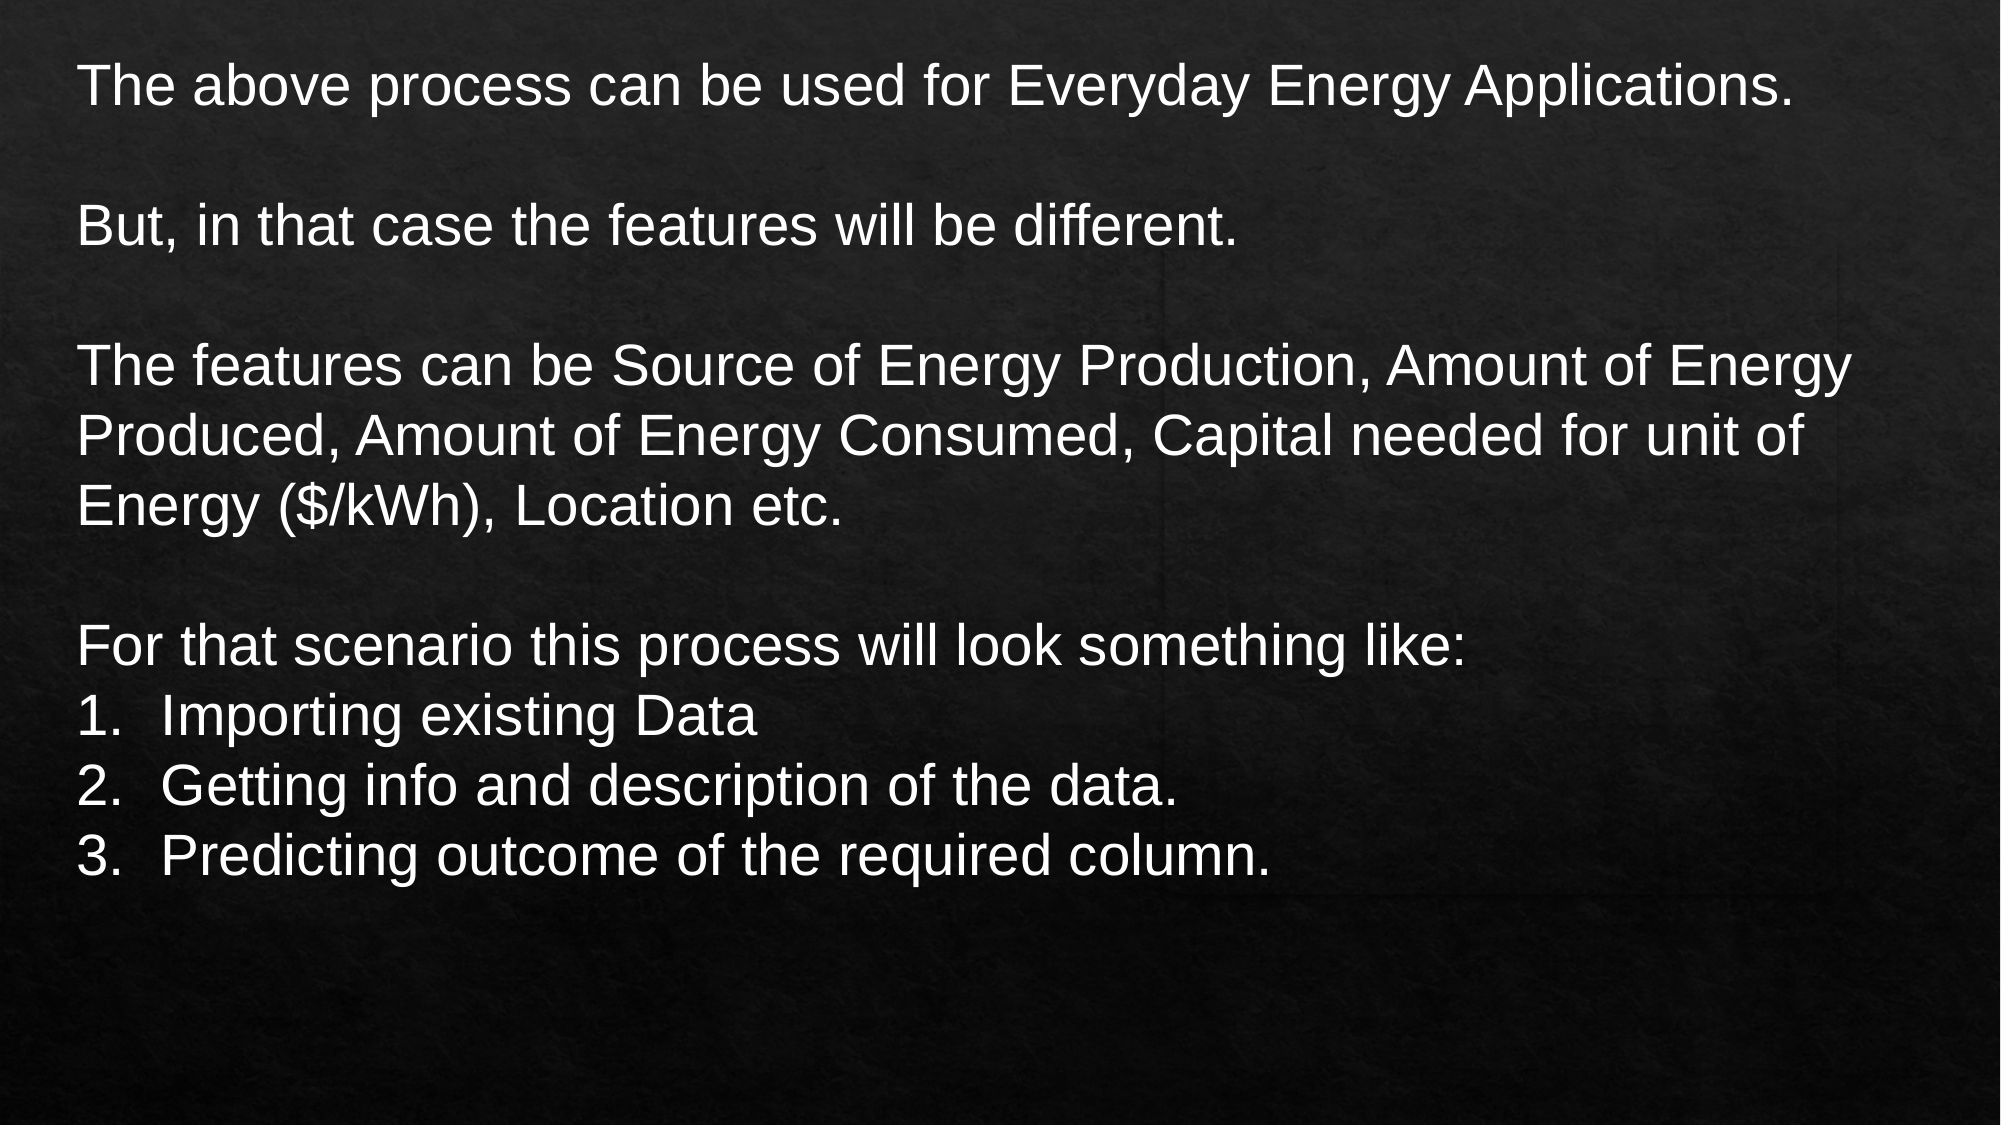

The above process can be used for Everyday Energy Applications.

But, in that case the features will be different.

The features can be Source of Energy Production, Amount of Energy Produced, Amount of Energy Consumed, Capital needed for unit of Energy ($/kWh), Location etc.

For that scenario this process will look something like:
Importing existing Data
Getting info and description of the data.
Predicting outcome of the required column.

#